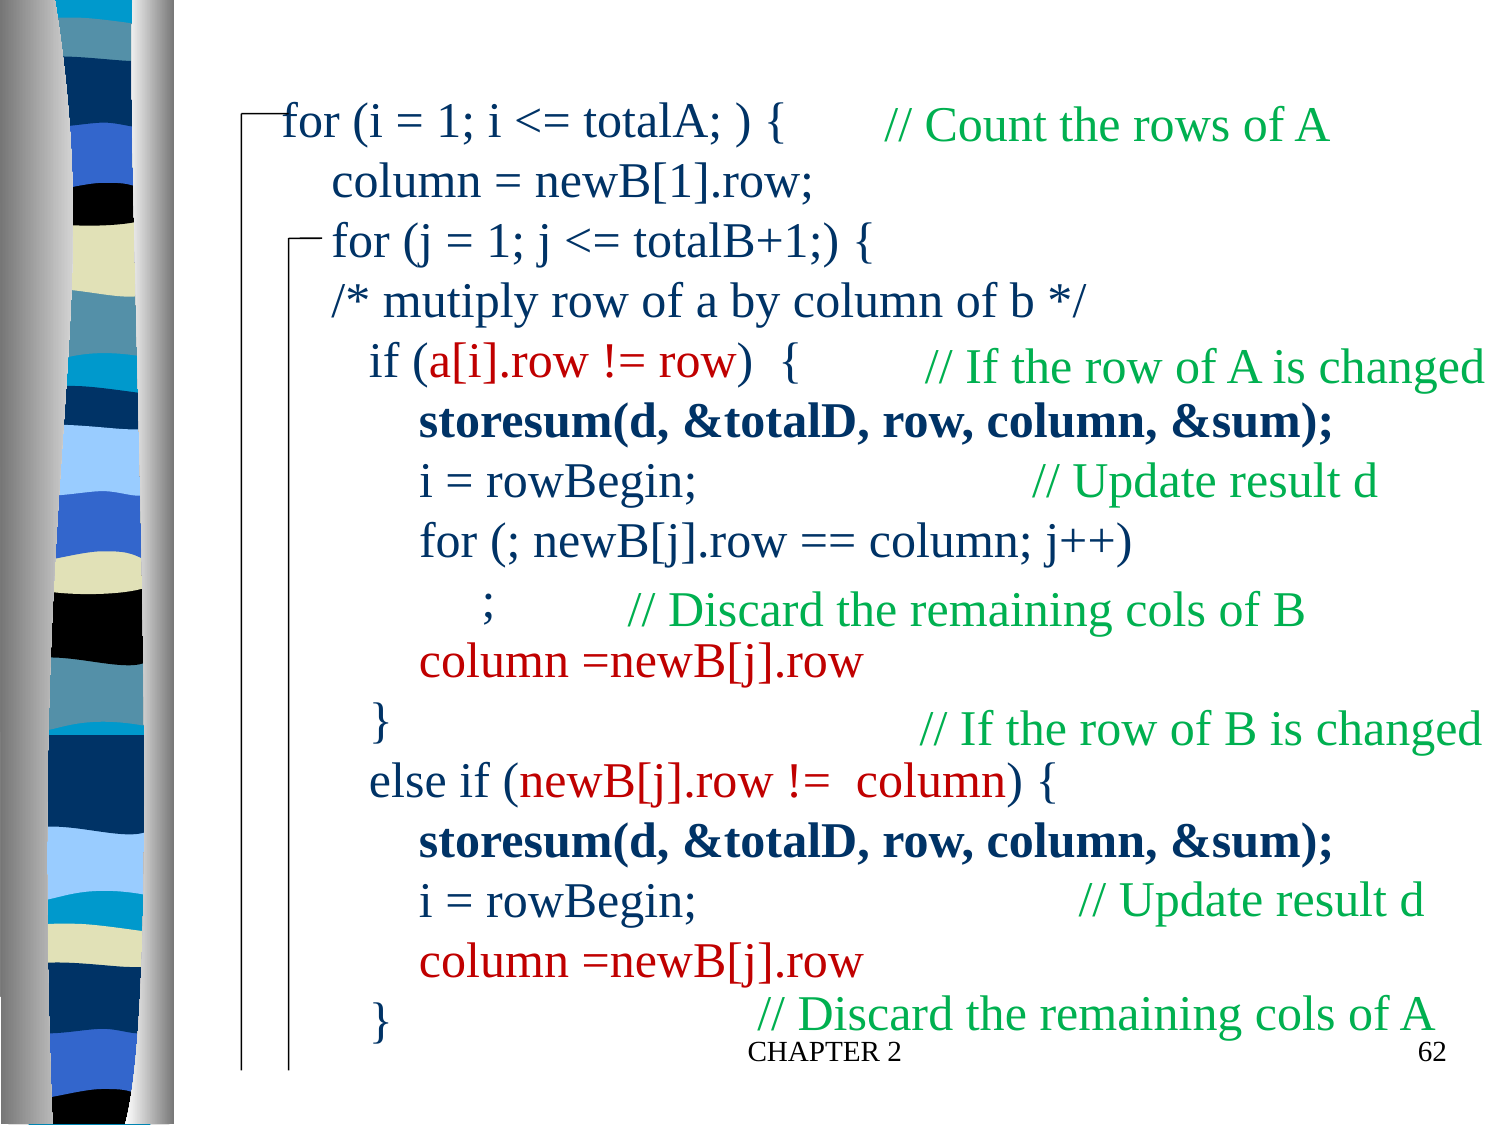

# for (i = 1; i <= totalA; ) { column = newB[1].row; for (j = 1; j <= totalB+1;) { /* mutiply row of a by column of b */ if (a[i].row != row)  { storesum(d, &totalD, row, column, &sum); i = rowBegin; for (; newB[j].row == column; j++) ; column =newB[j].row } else if (newB[j].row !=  column) { storesum(d, &totalD, row, column, &sum); i = rowBegin; column =newB[j].row }
// Count the rows of A

// If the row of A is changed
// Update result d
// Discard the remaining cols of B
// If the row of B is changed
// Update result d
// Discard the remaining cols of A
CHAPTER 2
62